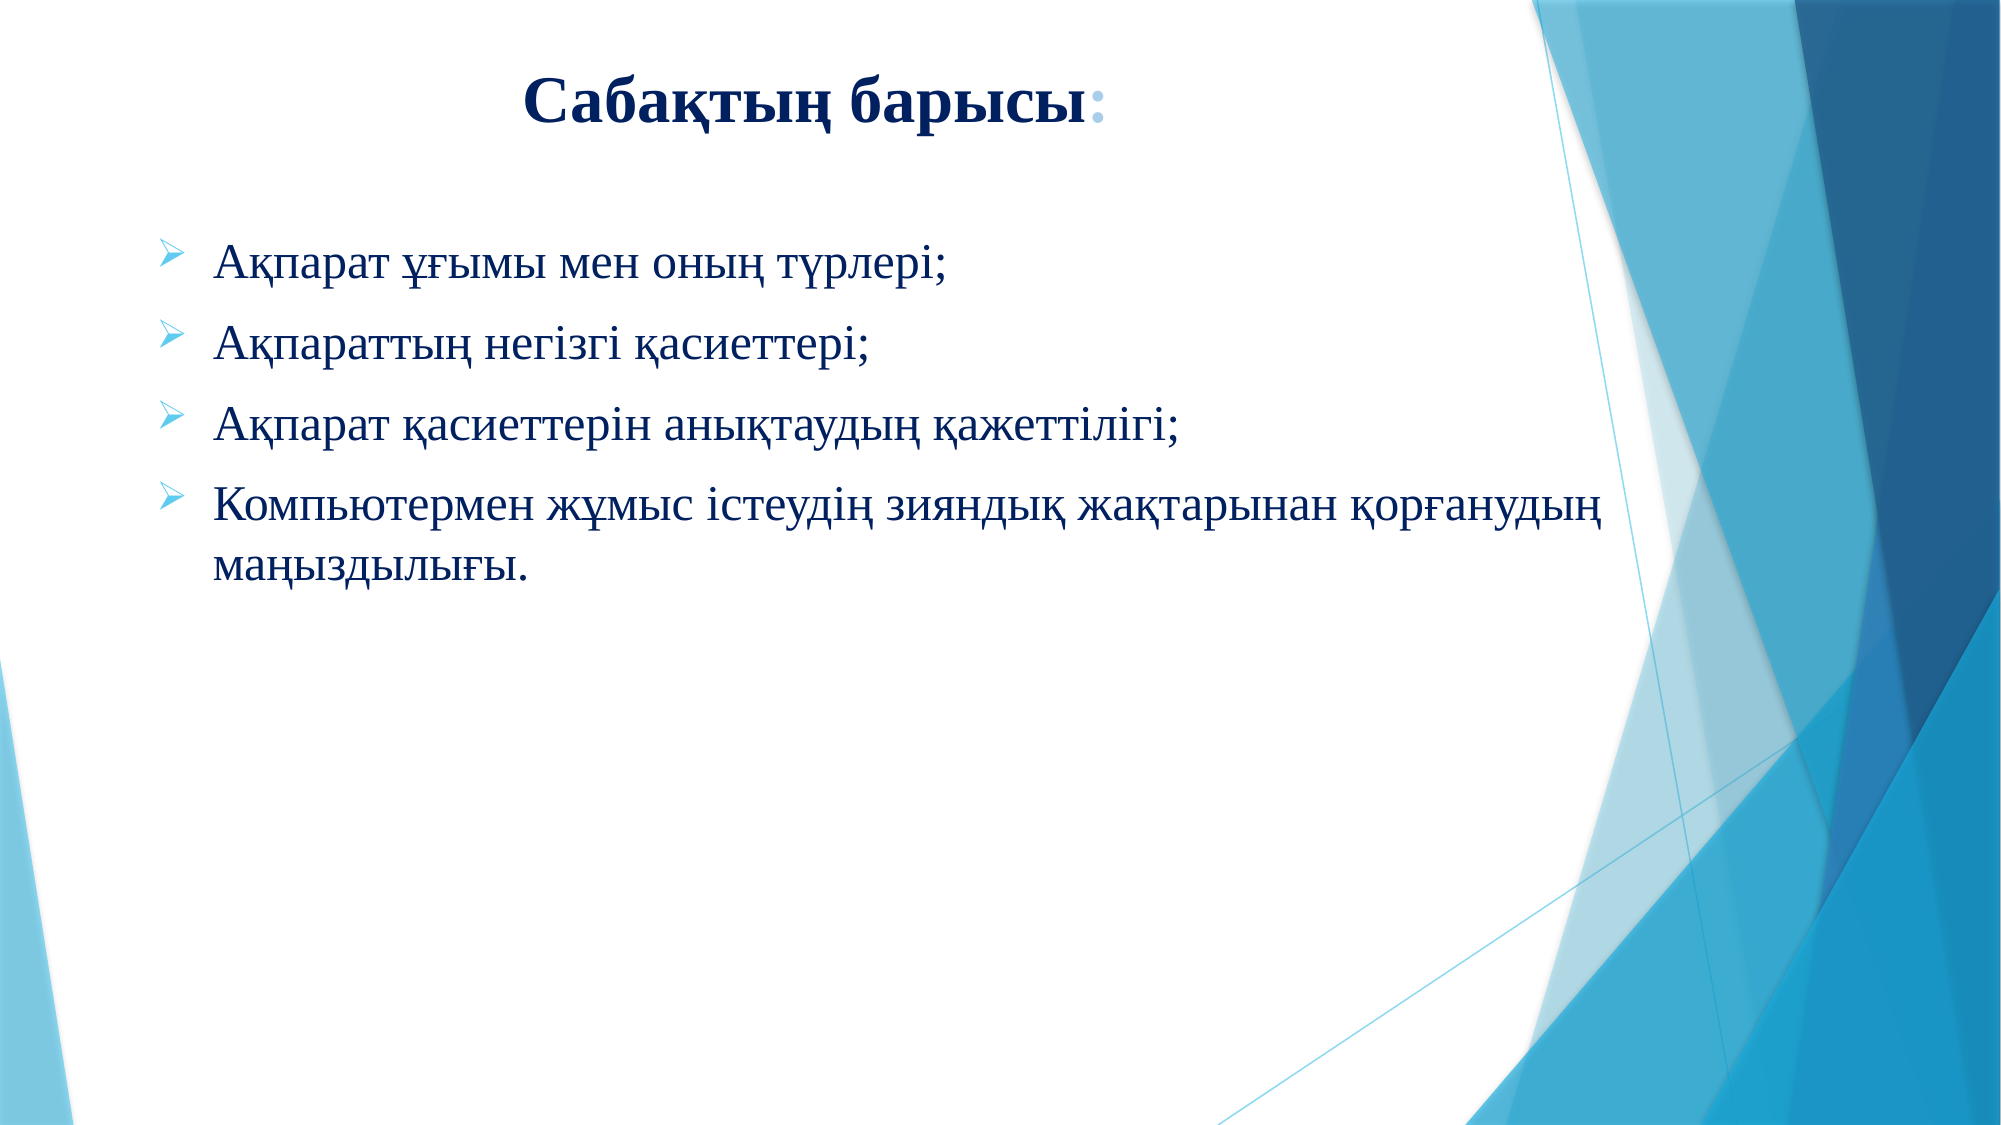

Сабақтың барысы:
Ақпарат ұғымы мен оның түрлері;
Ақпараттың негізгі қасиеттері;
Ақпарат қасиеттерін анықтаудың қажеттілігі;
Компьютермен жұмыс істеудің зияндық жақтарынан қорғанудың маңыздылығы.